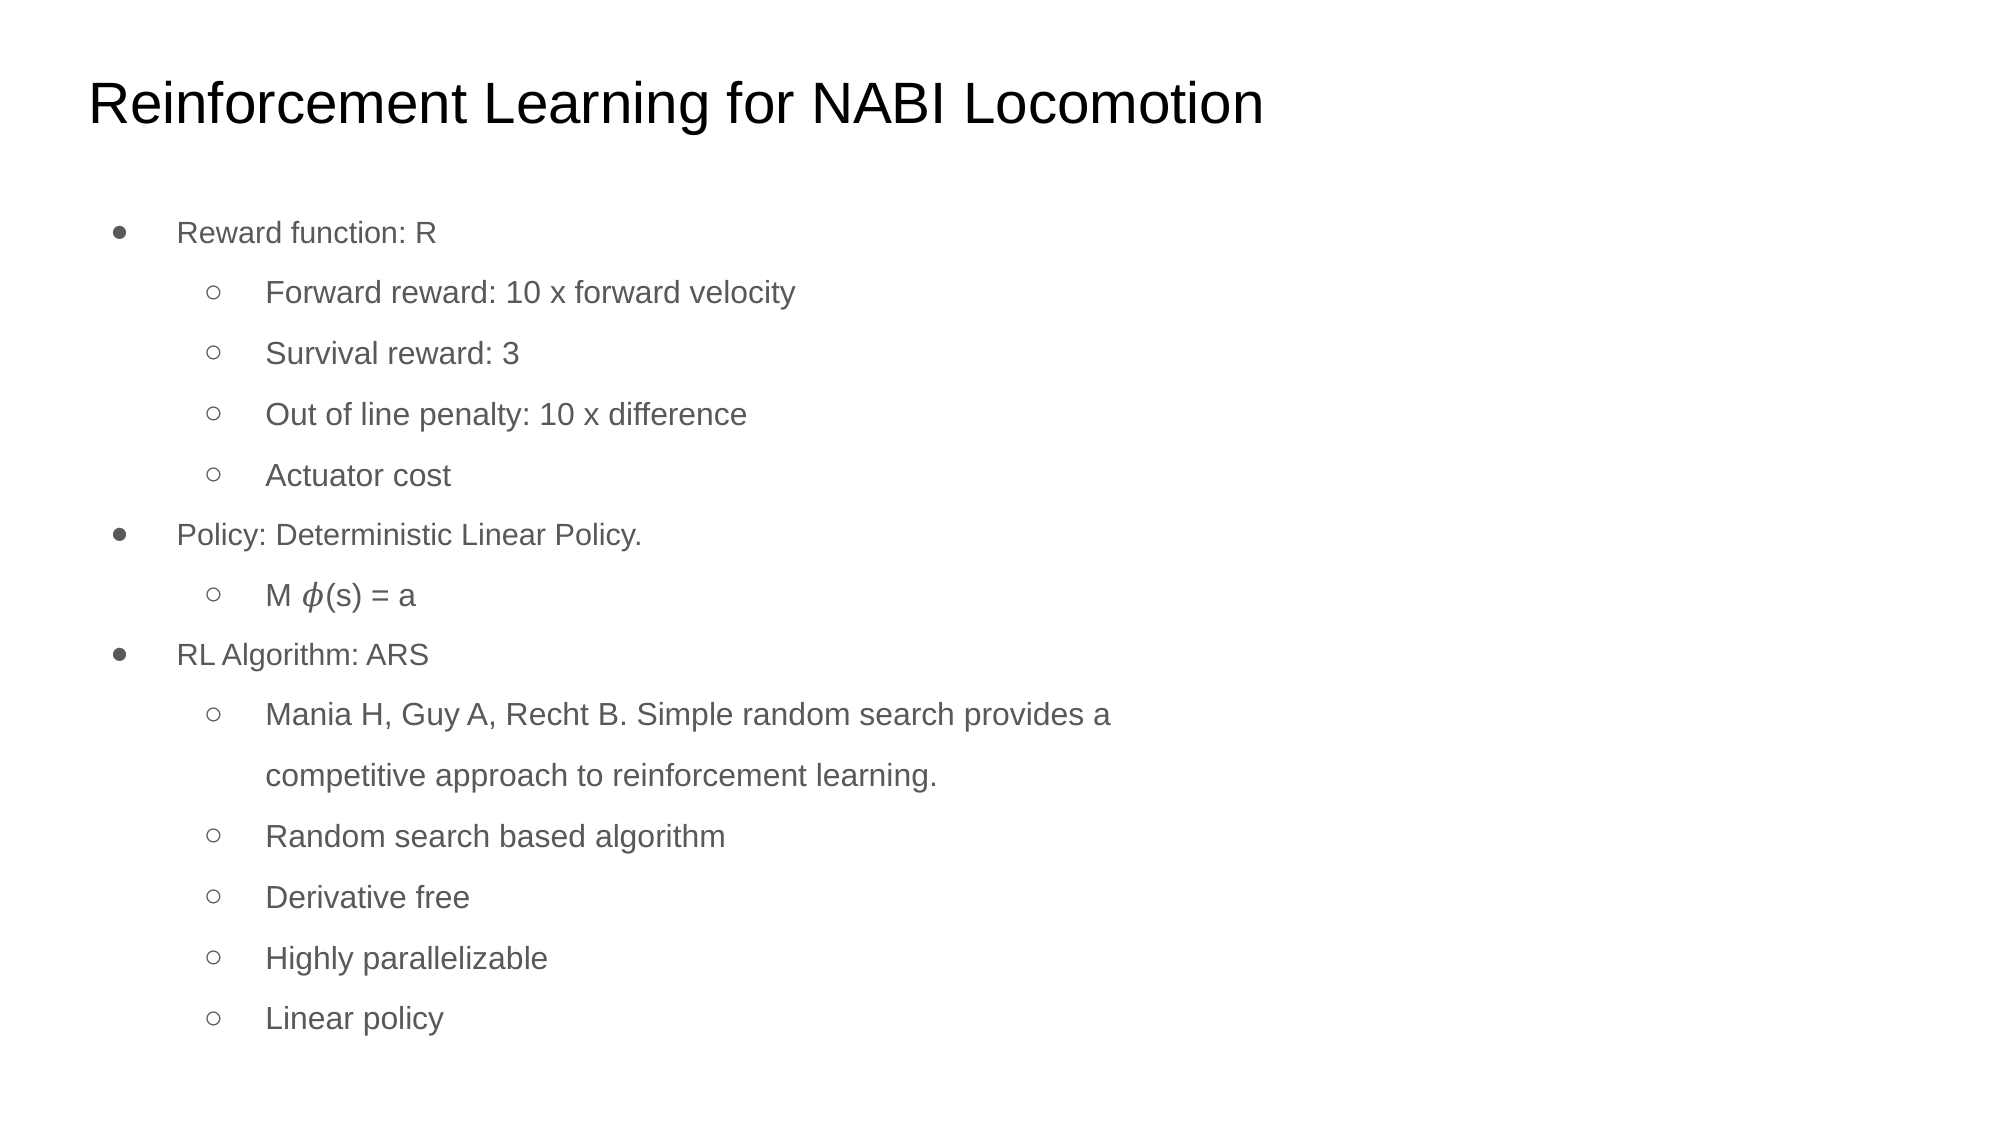

# Reinforcement Learning for NABI Locomotion

Reward function: R
Forward reward: 10 x forward velocity
Survival reward: 3
Out of line penalty: 10 x difference
Actuator cost
Policy: Deterministic Linear Policy.
M 𝜙(s) = a
RL Algorithm: ARS
Mania H, Guy A, Recht B. Simple random search provides a competitive approach to reinforcement learning.
Random search based algorithm
Derivative free
Highly parallelizable
Linear policy